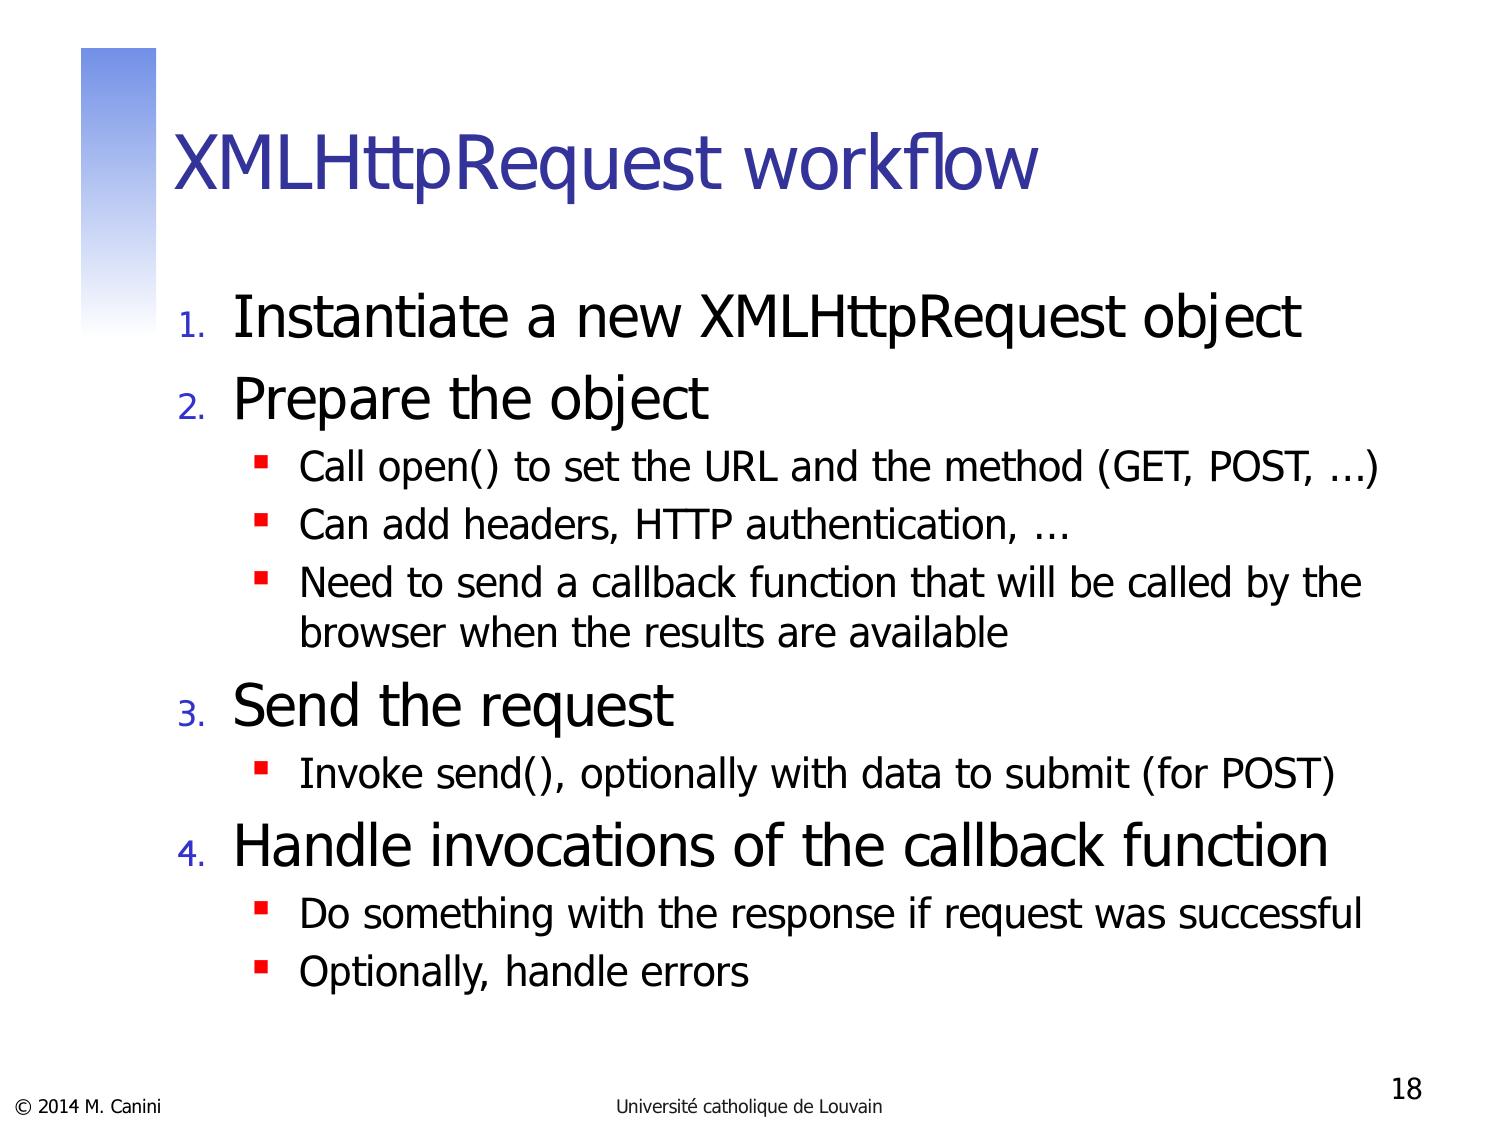

# XMLHttpRequest workflow
Instantiate a new XMLHttpRequest object
Prepare the object
Call open() to set the URL and the method (GET, POST, ...)
Can add headers, HTTP authentication, ...
Need to send a callback function that will be called by the browser when the results are available
Send the request
Invoke send(), optionally with data to submit (for POST)
Handle invocations of the callback function
Do something with the response if request was successful
Optionally, handle errors
18
Université catholique de Louvain